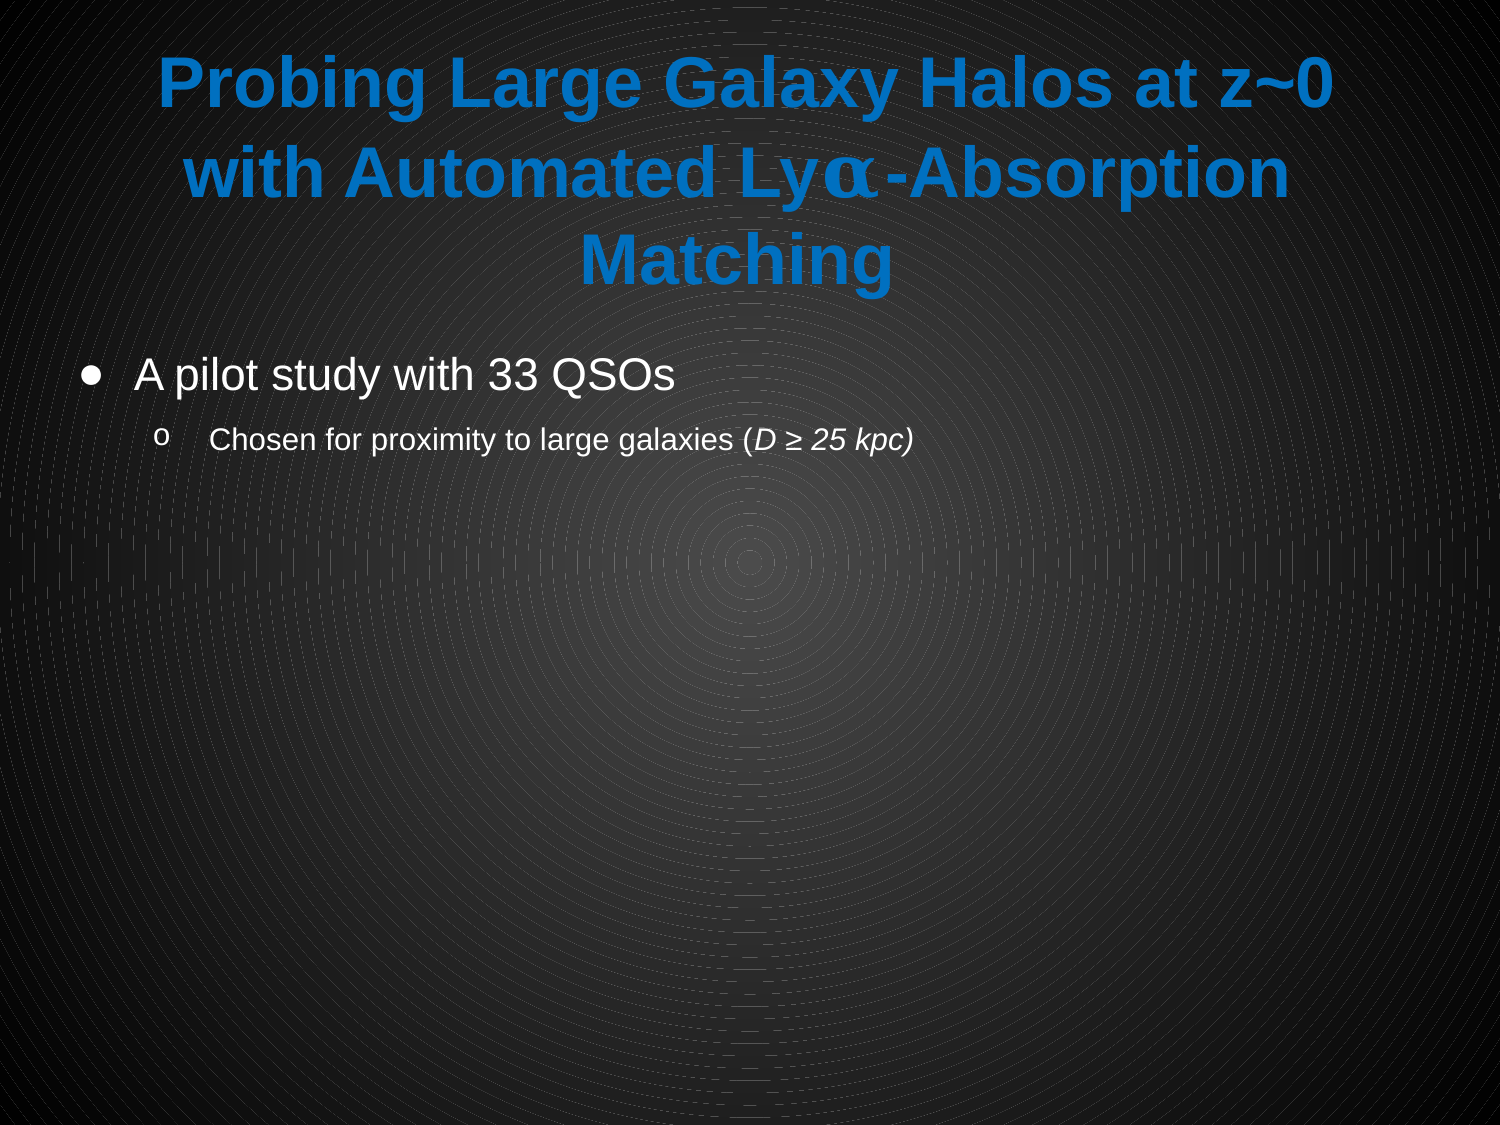

Probing Large Galaxy Halos at z~0 with Automated Ly𝛂-Absorption Matching
A pilot study with 33 QSOs
Chosen for proximity to large galaxies (D ≥ 25 kpc)